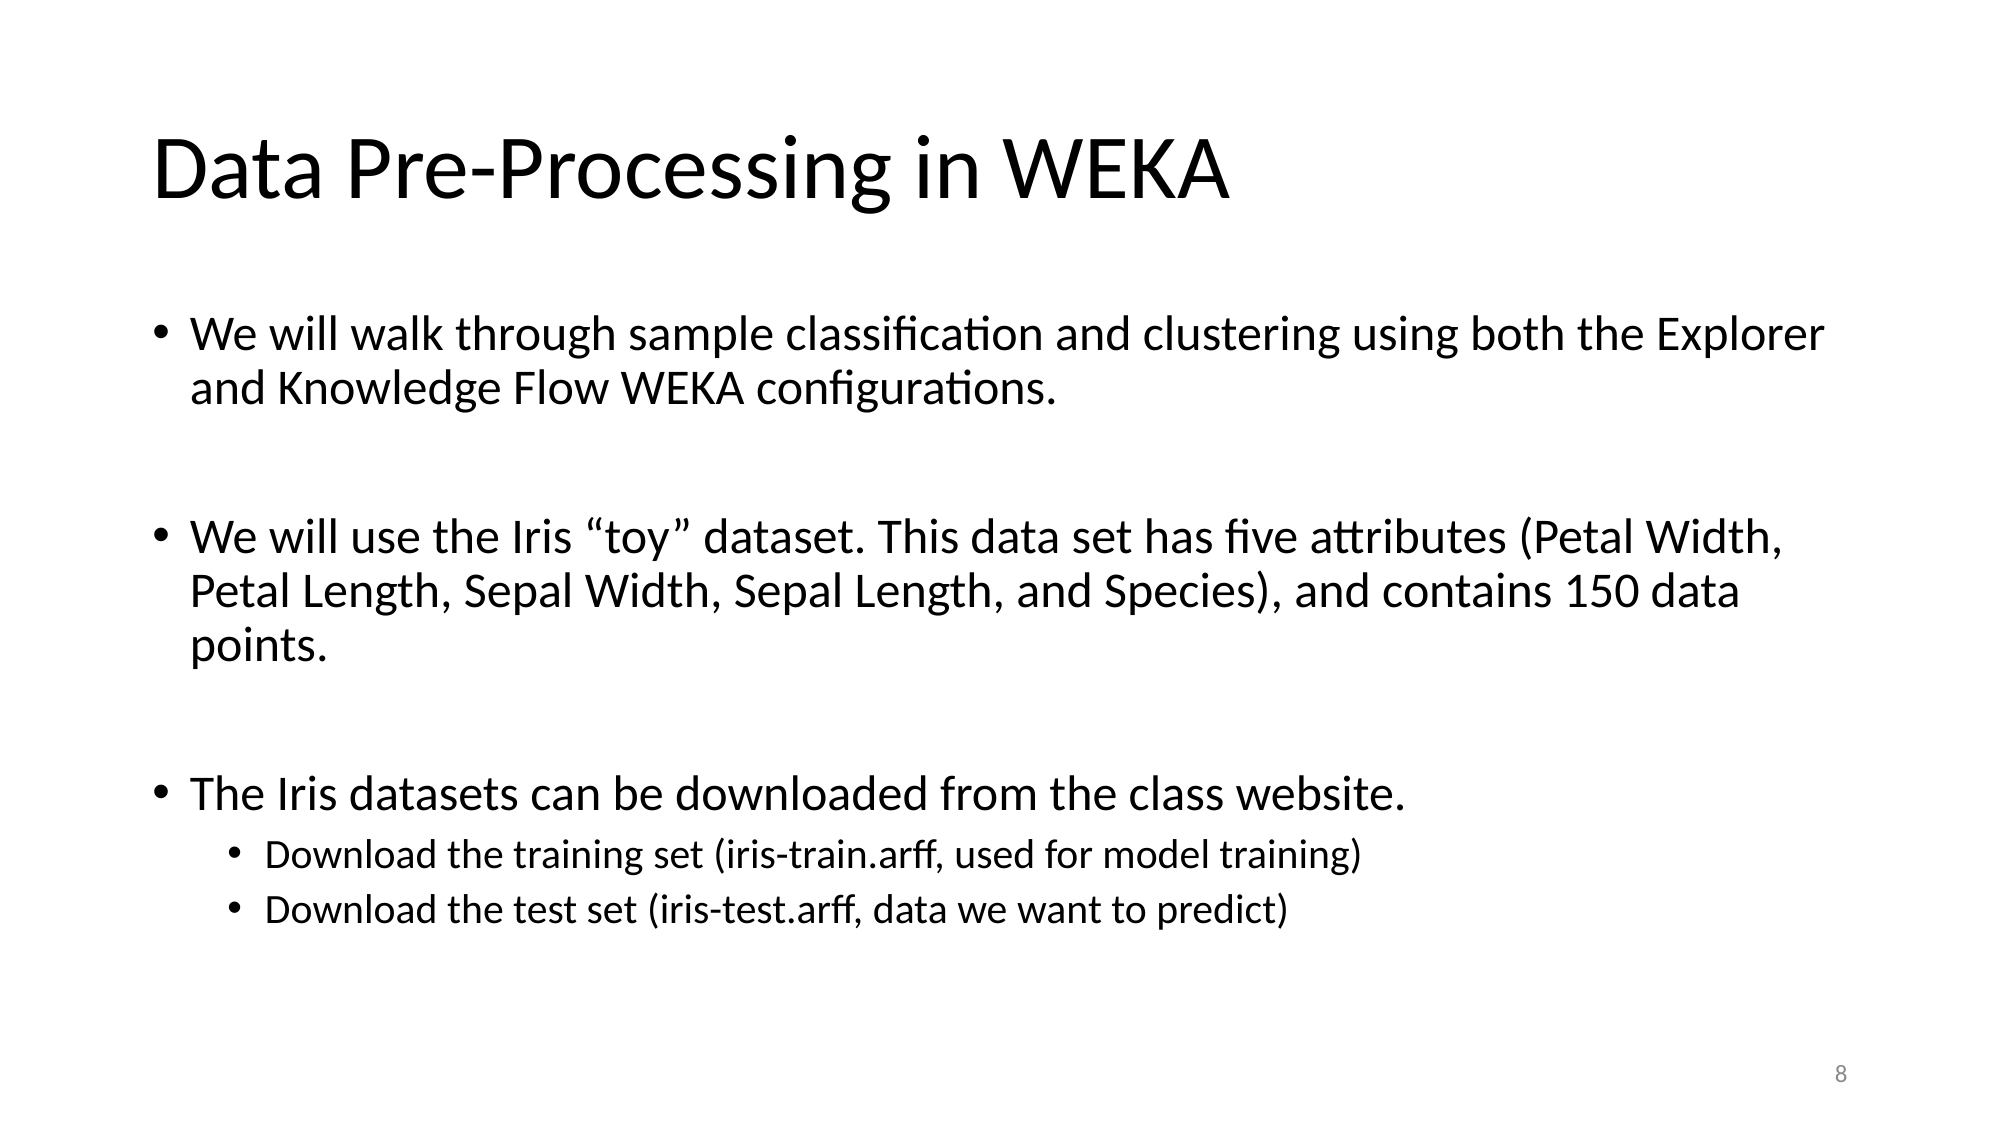

# Data Pre-Processing in WEKA
We will walk through sample classification and clustering using both the Explorer and Knowledge Flow WEKA configurations.

We will use the Iris “toy” dataset. This data set has five attributes (Petal Width, Petal Length, Sepal Width, Sepal Length, and Species), and contains 150 data points.

The Iris datasets can be downloaded from the class website.
Download the training set (iris-train.arff, used for model training)
Download the test set (iris-test.arff, data we want to predict)

8